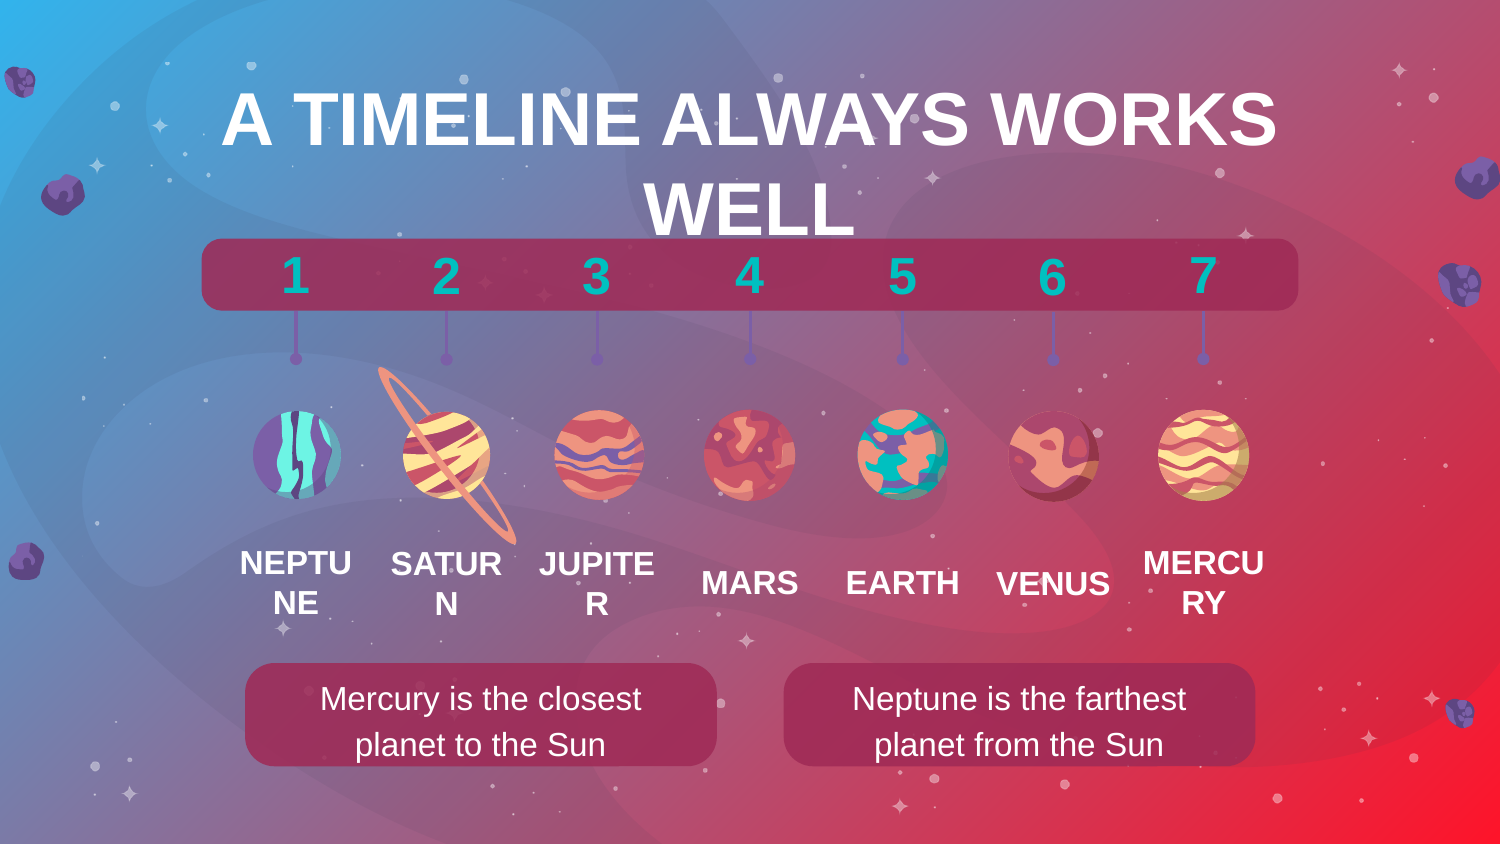

# A TIMELINE ALWAYS WORKS WELL

1
4
7
5
2
3
6

NEPTUNE
MARS
MERCURY
EARTH
SATURN
JUPITER
VENUS

Mercury is the closest planet to the Sun
Neptune is the farthest planet from the Sun